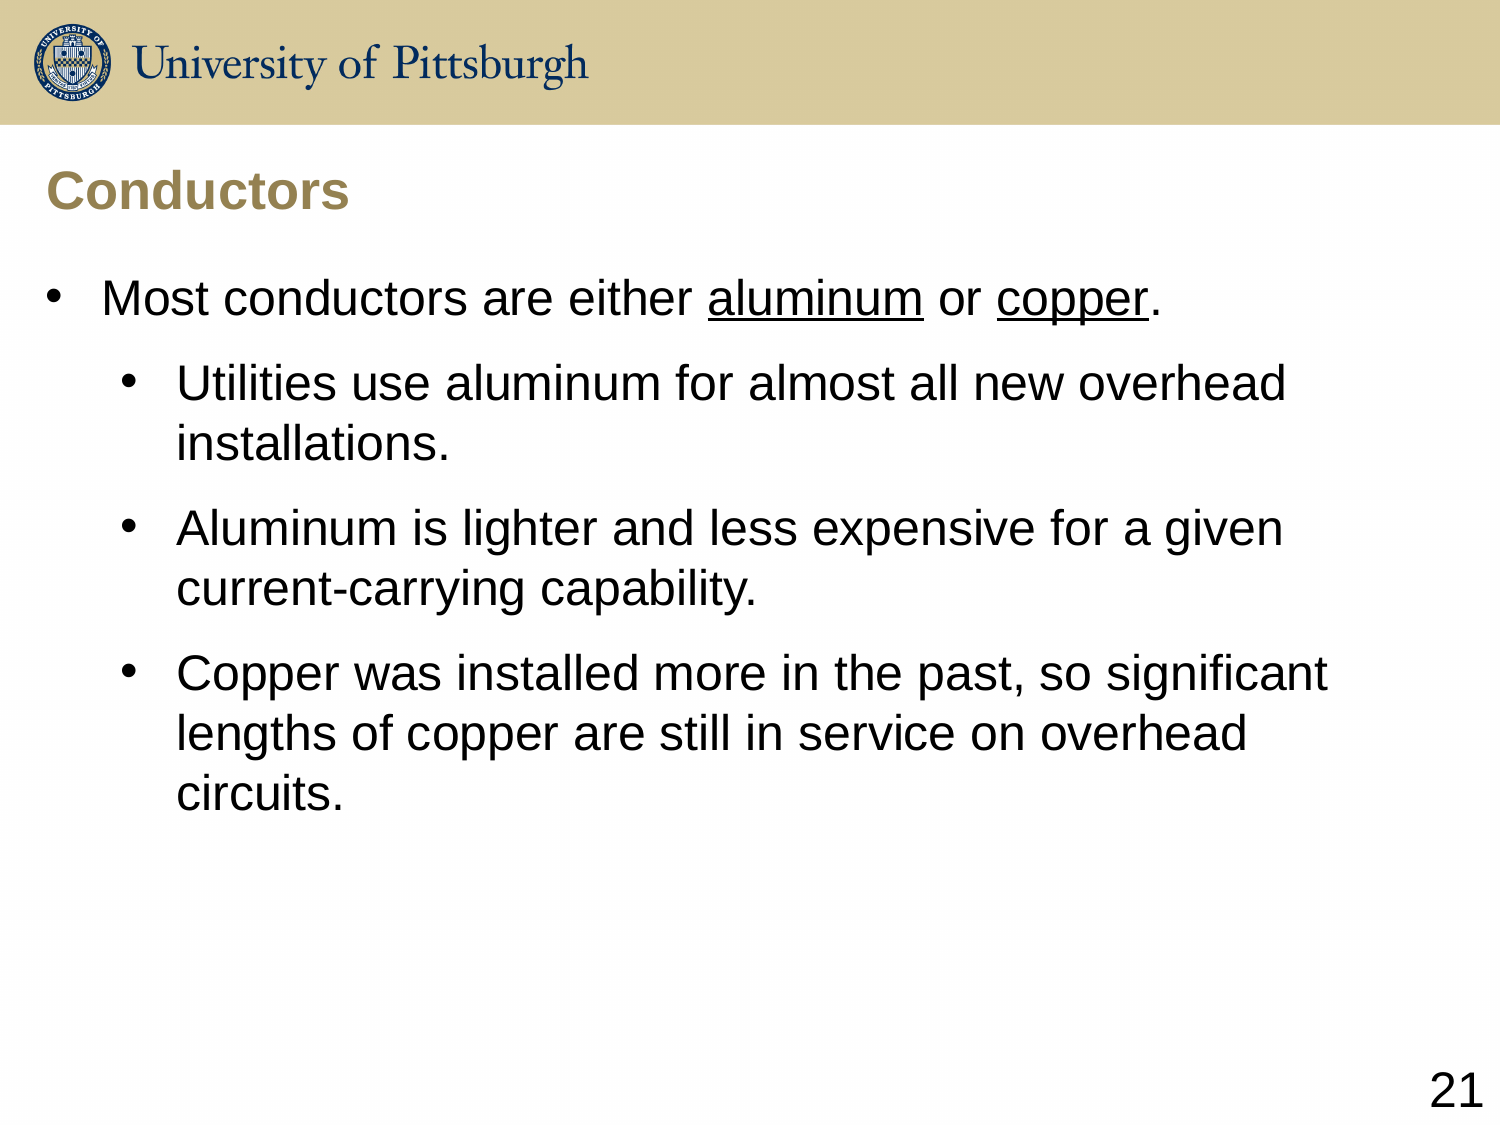

Conductors
Most conductors are either aluminum or copper.
Utilities use aluminum for almost all new overhead installations.
Aluminum is lighter and less expensive for a given current-carrying capability.
Copper was installed more in the past, so significant lengths of copper are still in service on overhead circuits.
21